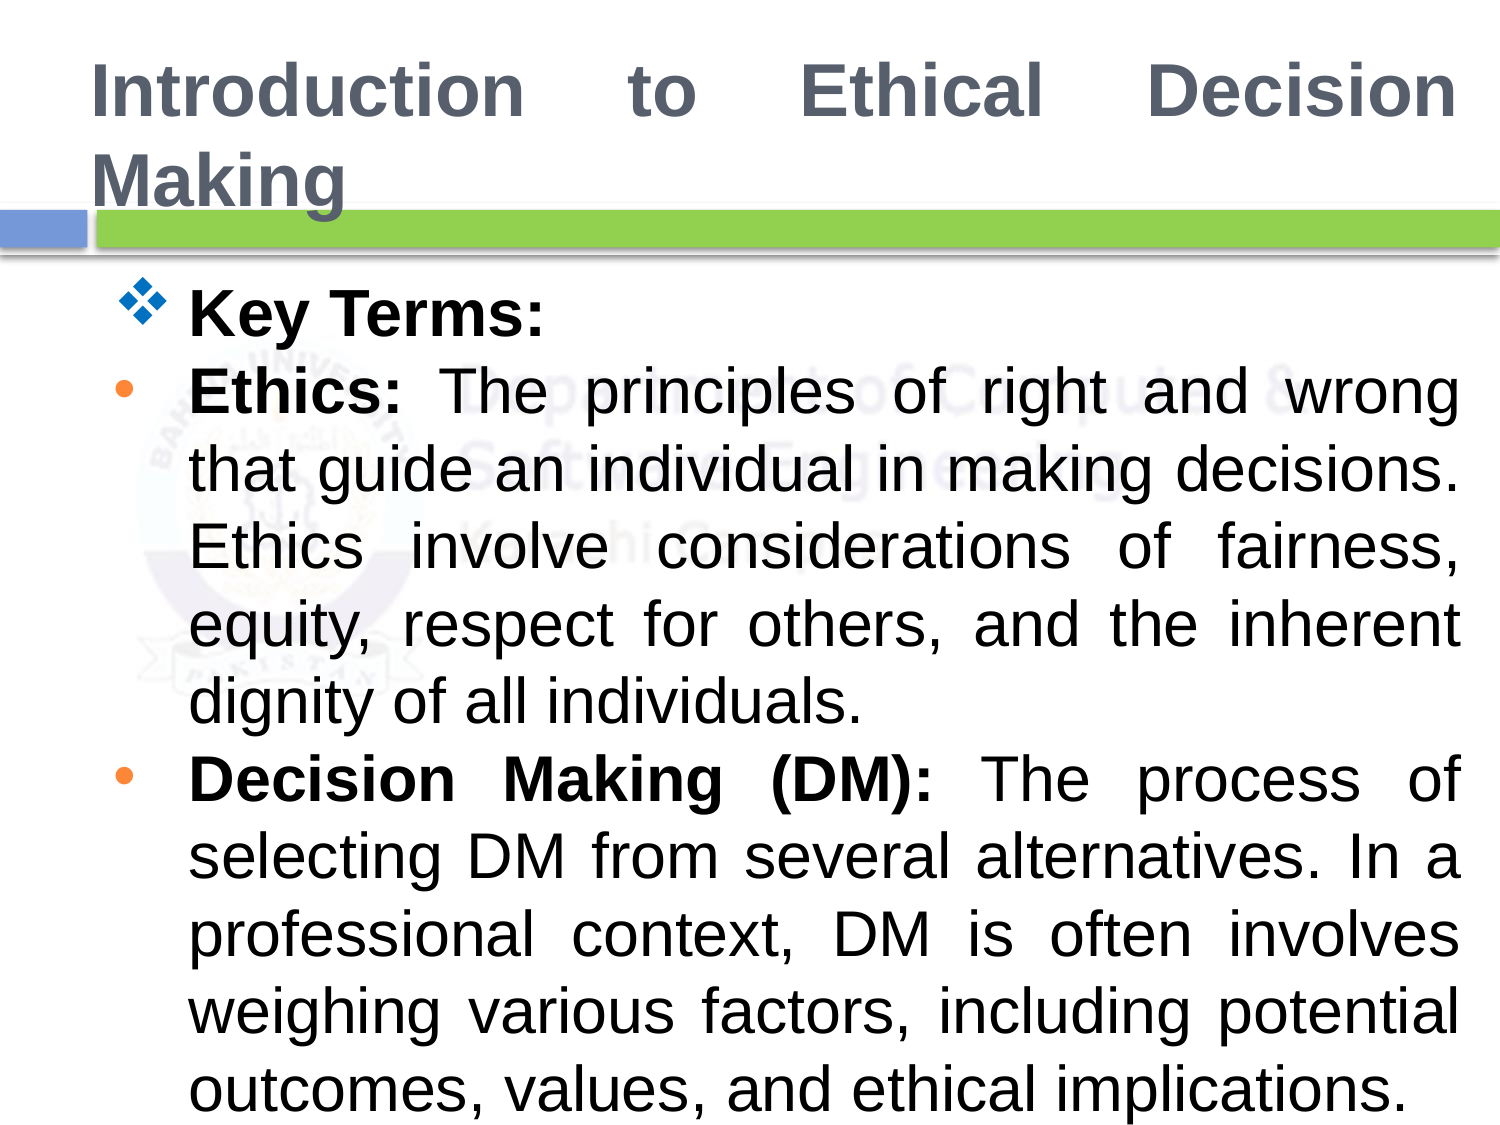

# Introduction to Ethical Decision Making
Key Terms:
Ethics: The principles of right and wrong that guide an individual in making decisions. Ethics involve considerations of fairness, equity, respect for others, and the inherent dignity of all individuals.
Decision Making (DM): The process of selecting DM from several alternatives. In a professional context, DM is often involves weighing various factors, including potential outcomes, values, and ethical implications.